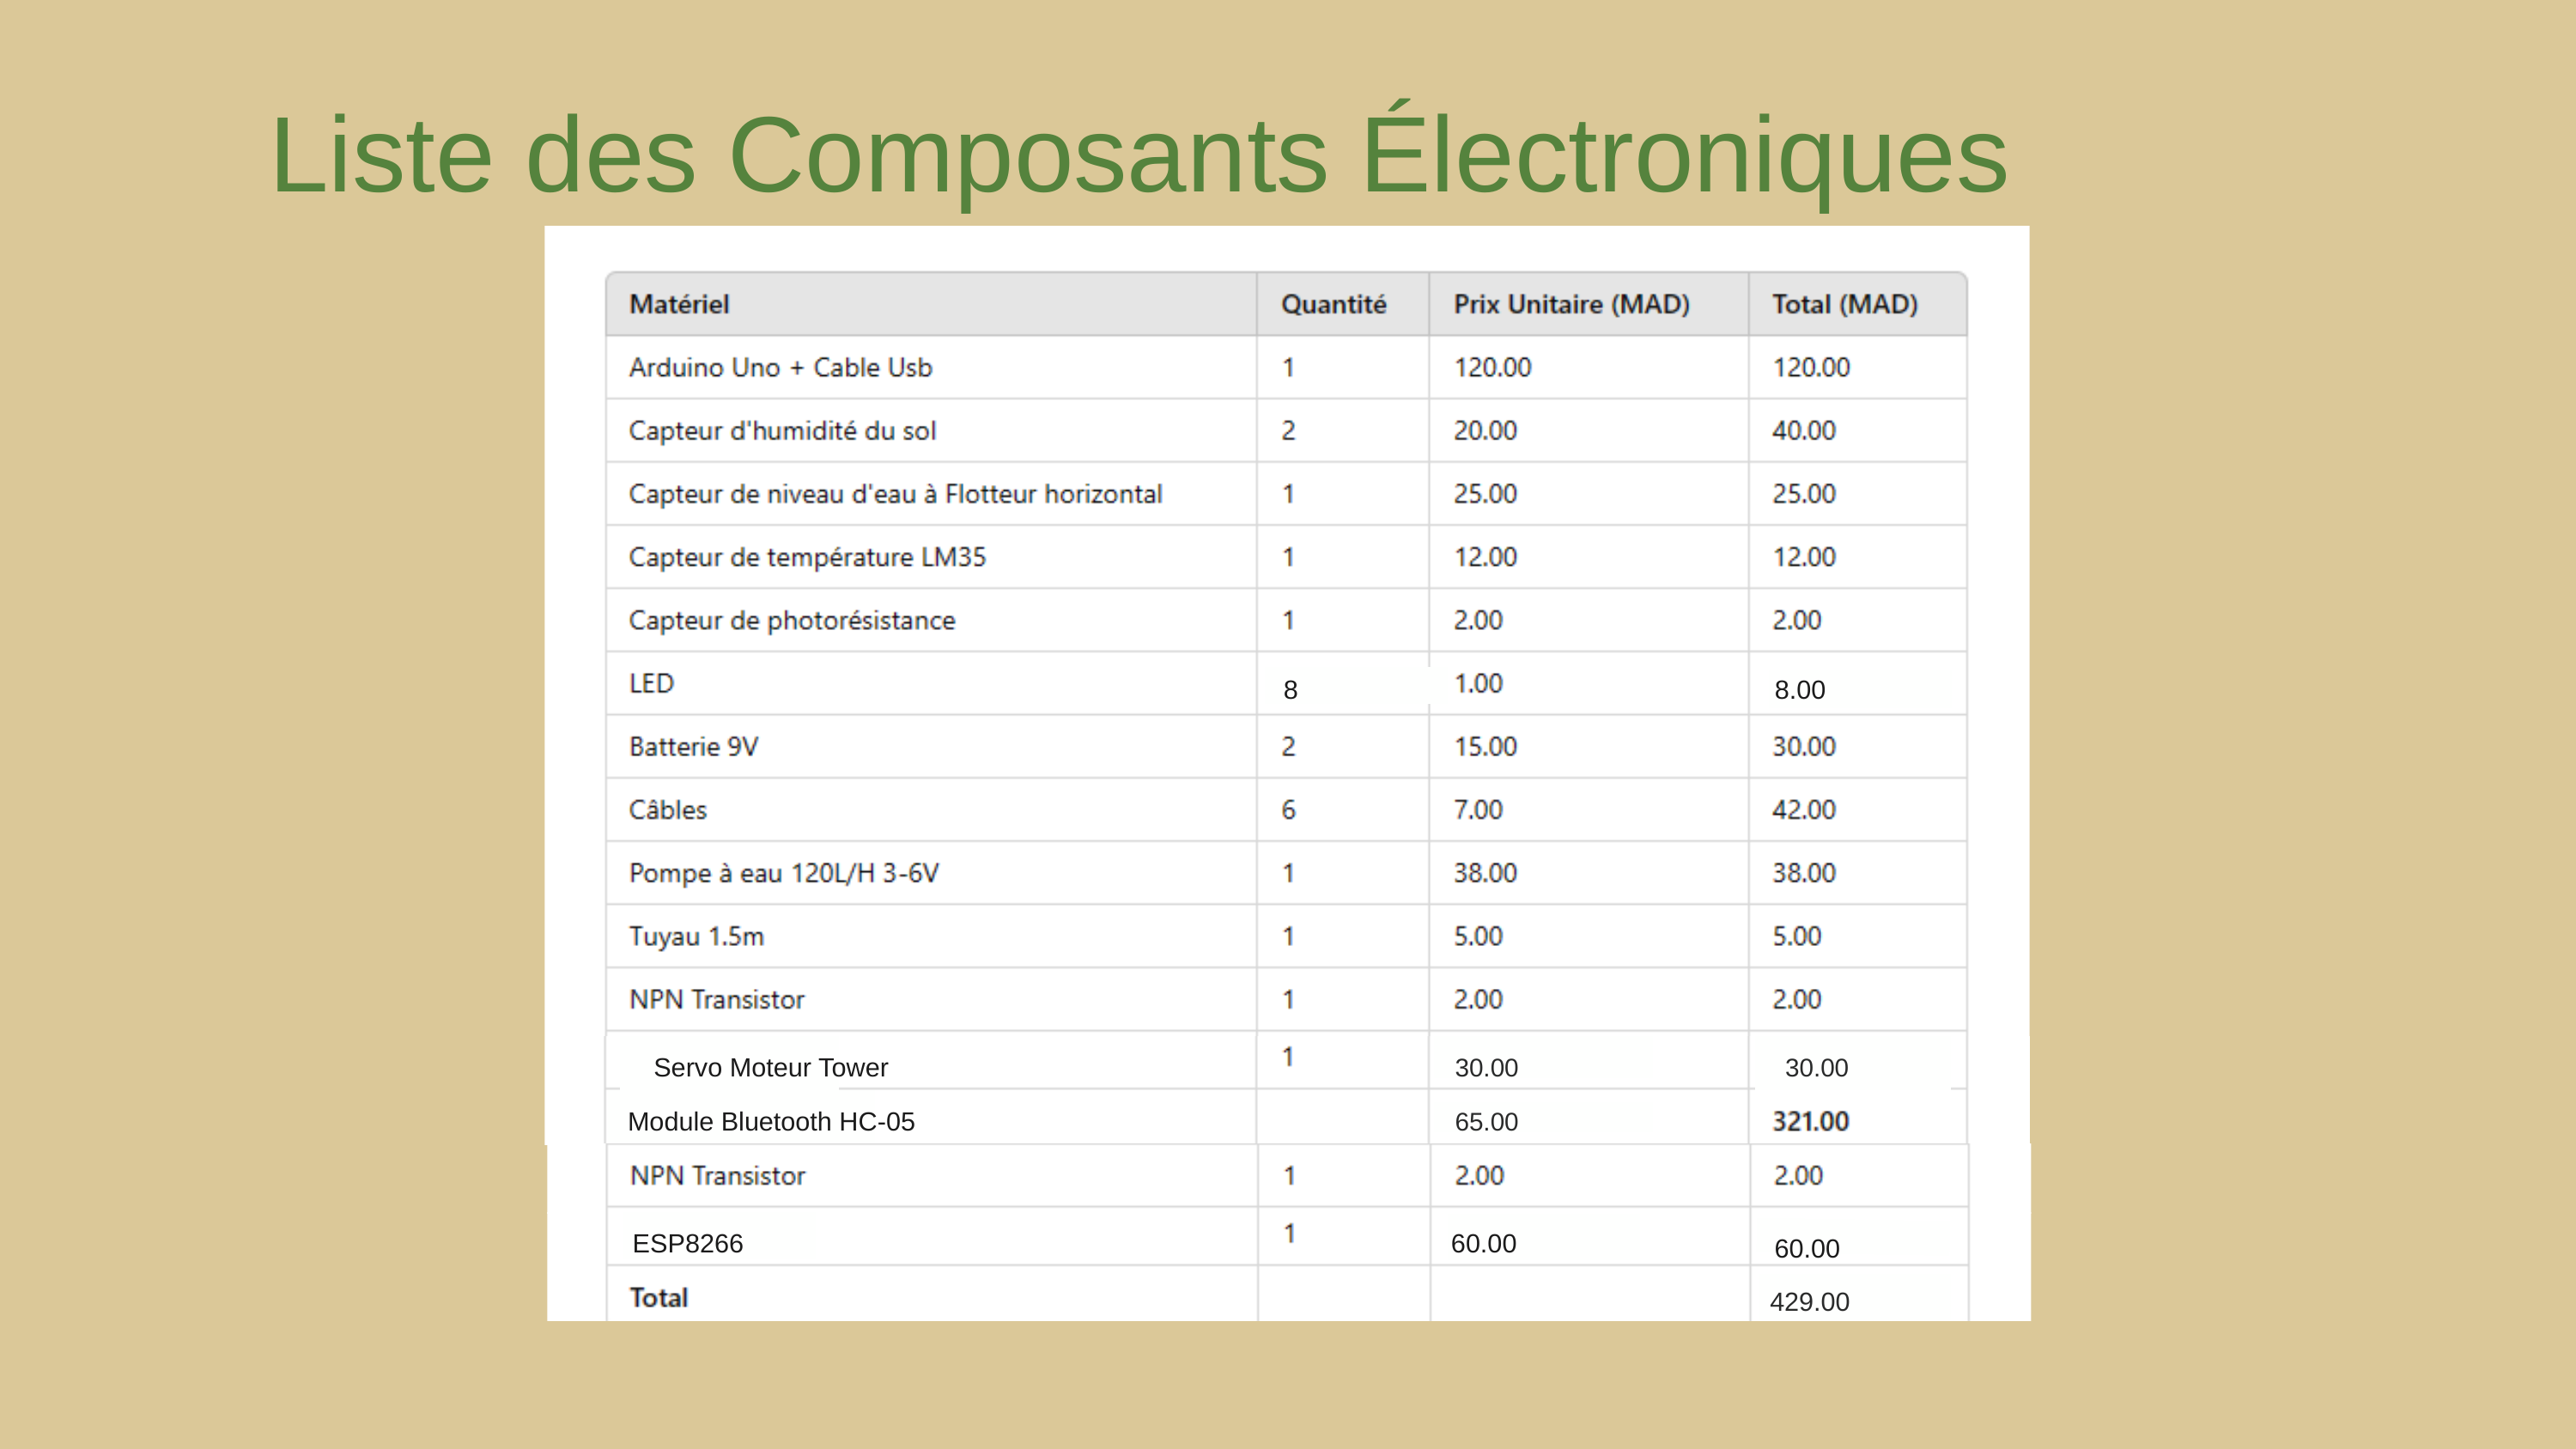

Liste des Composants Électroniques

8
8.00

   Servo Moteur Tower Pro
30.00
  30.00

Module Bluetooth HC-05
65.00

ESP8266
60.00
60.00

429.00